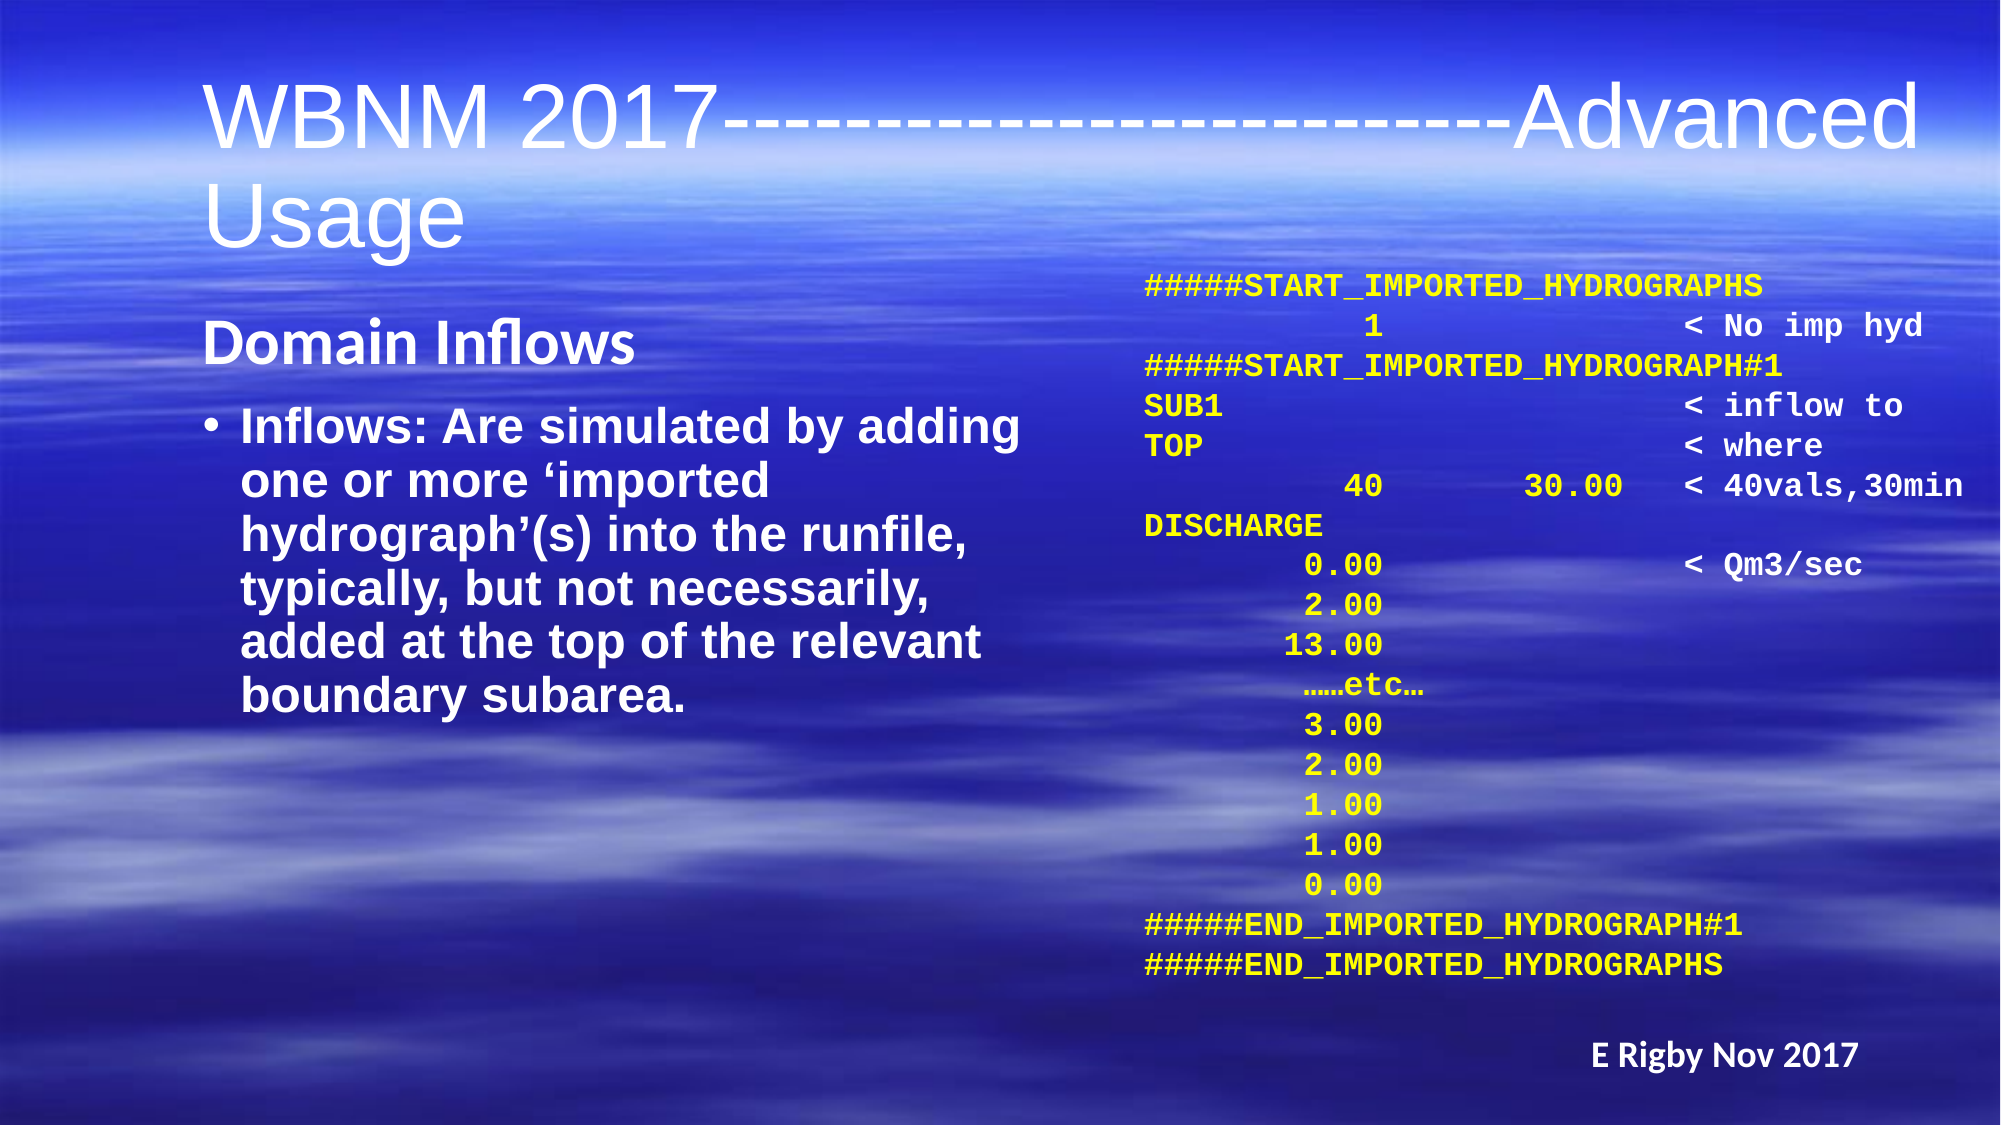

WBNM 2017--------------------------Advanced Usage
#####START_IMPORTED_HYDROGRAPHS
           1               < No imp hyd
#####START_IMPORTED_HYDROGRAPH#1
SUB1                       < inflow to
TOP                        < where
          40       30.00   < 40vals,30min
DISCHARGE
        0.00               < Qm3/sec
        2.00
       13.00
        ……etc…
        3.00
        2.00
        1.00
        1.00
        0.00
#####END_IMPORTED_HYDROGRAPH#1
#####END_IMPORTED_HYDROGRAPHS
Domain Inflows
Inflows: Are simulated by adding one or more ‘imported hydrograph’(s) into the runfile, typically, but not necessarily, added at the top of the relevant boundary subarea.
E Rigby Nov 2017